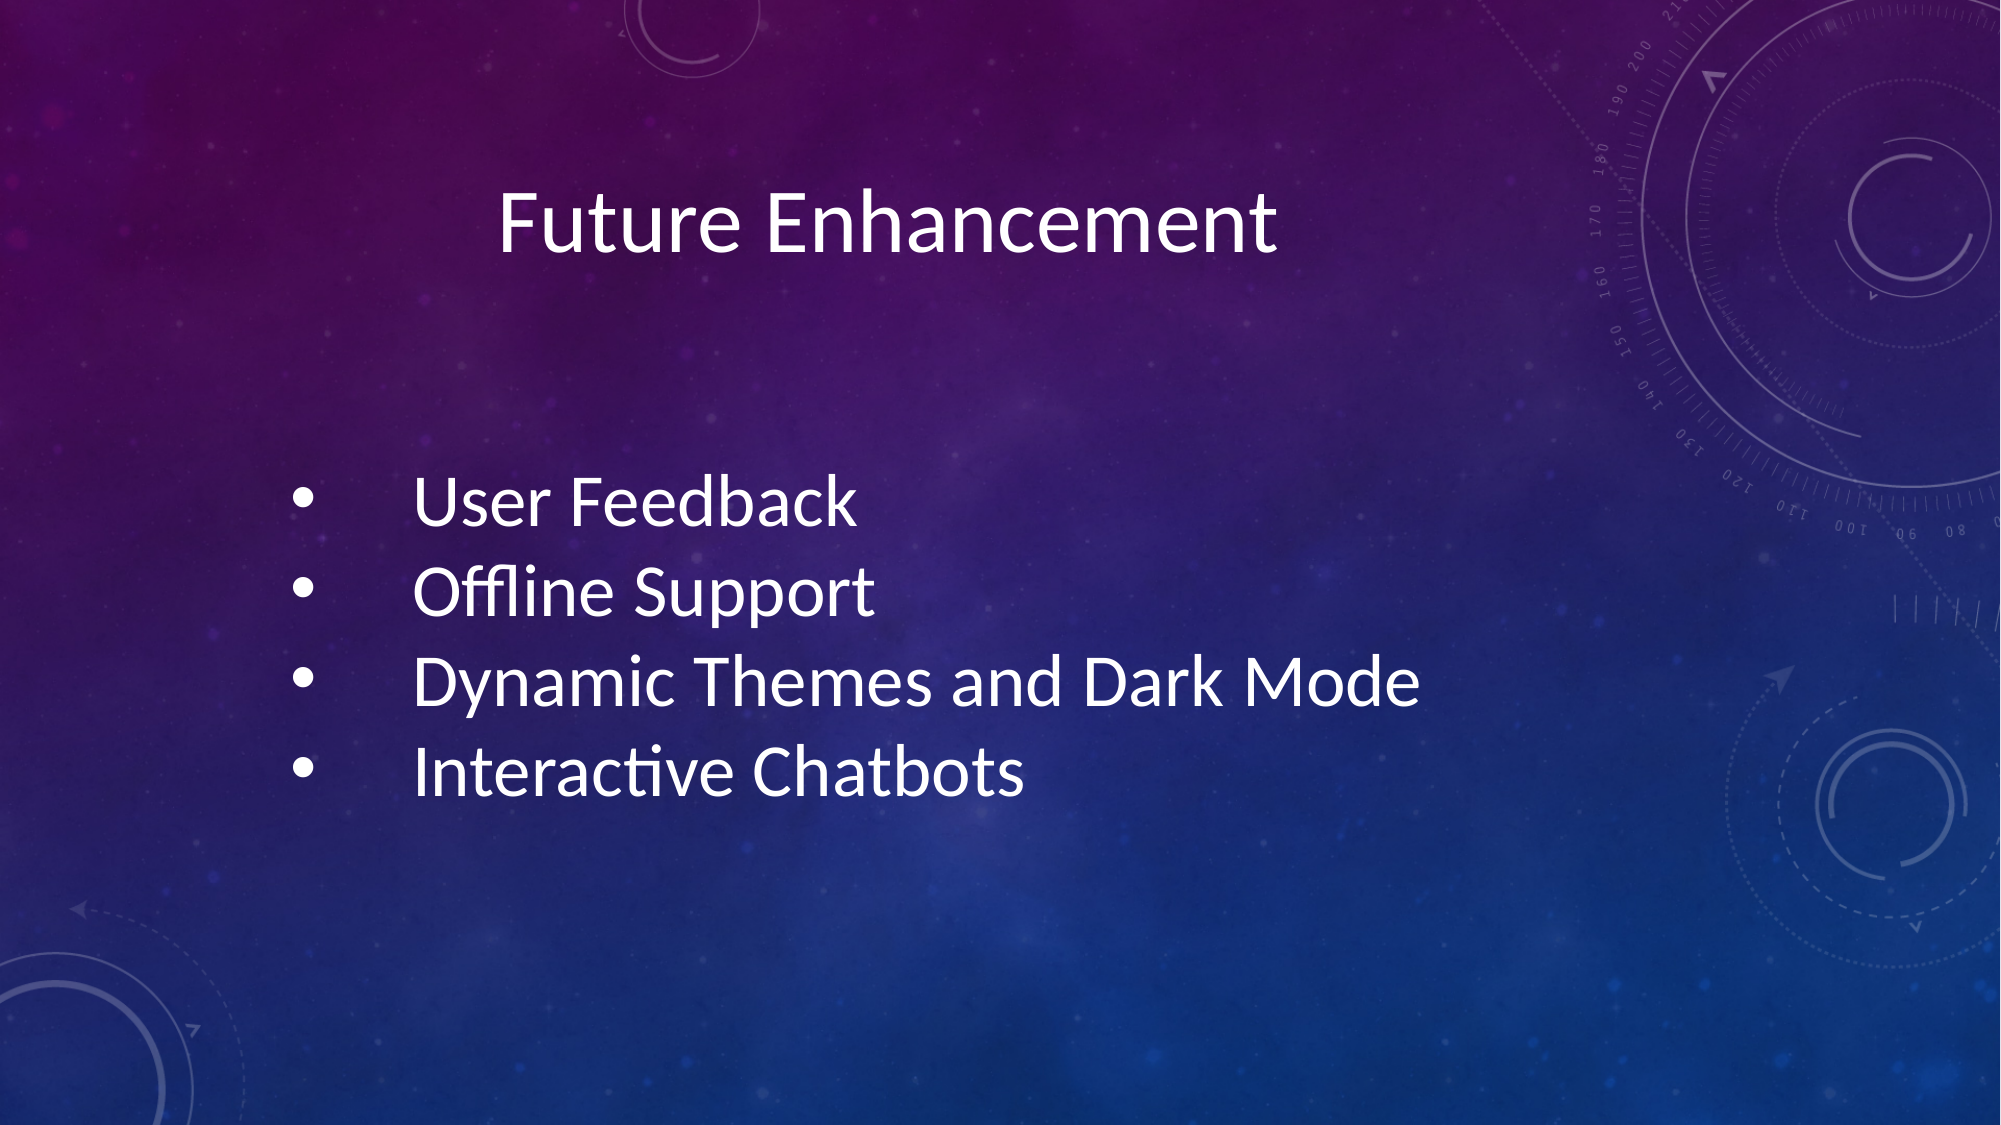

Future Enhancement

User Feedback
Offline Support
Dynamic Themes and Dark Mode
Interactive Chatbots